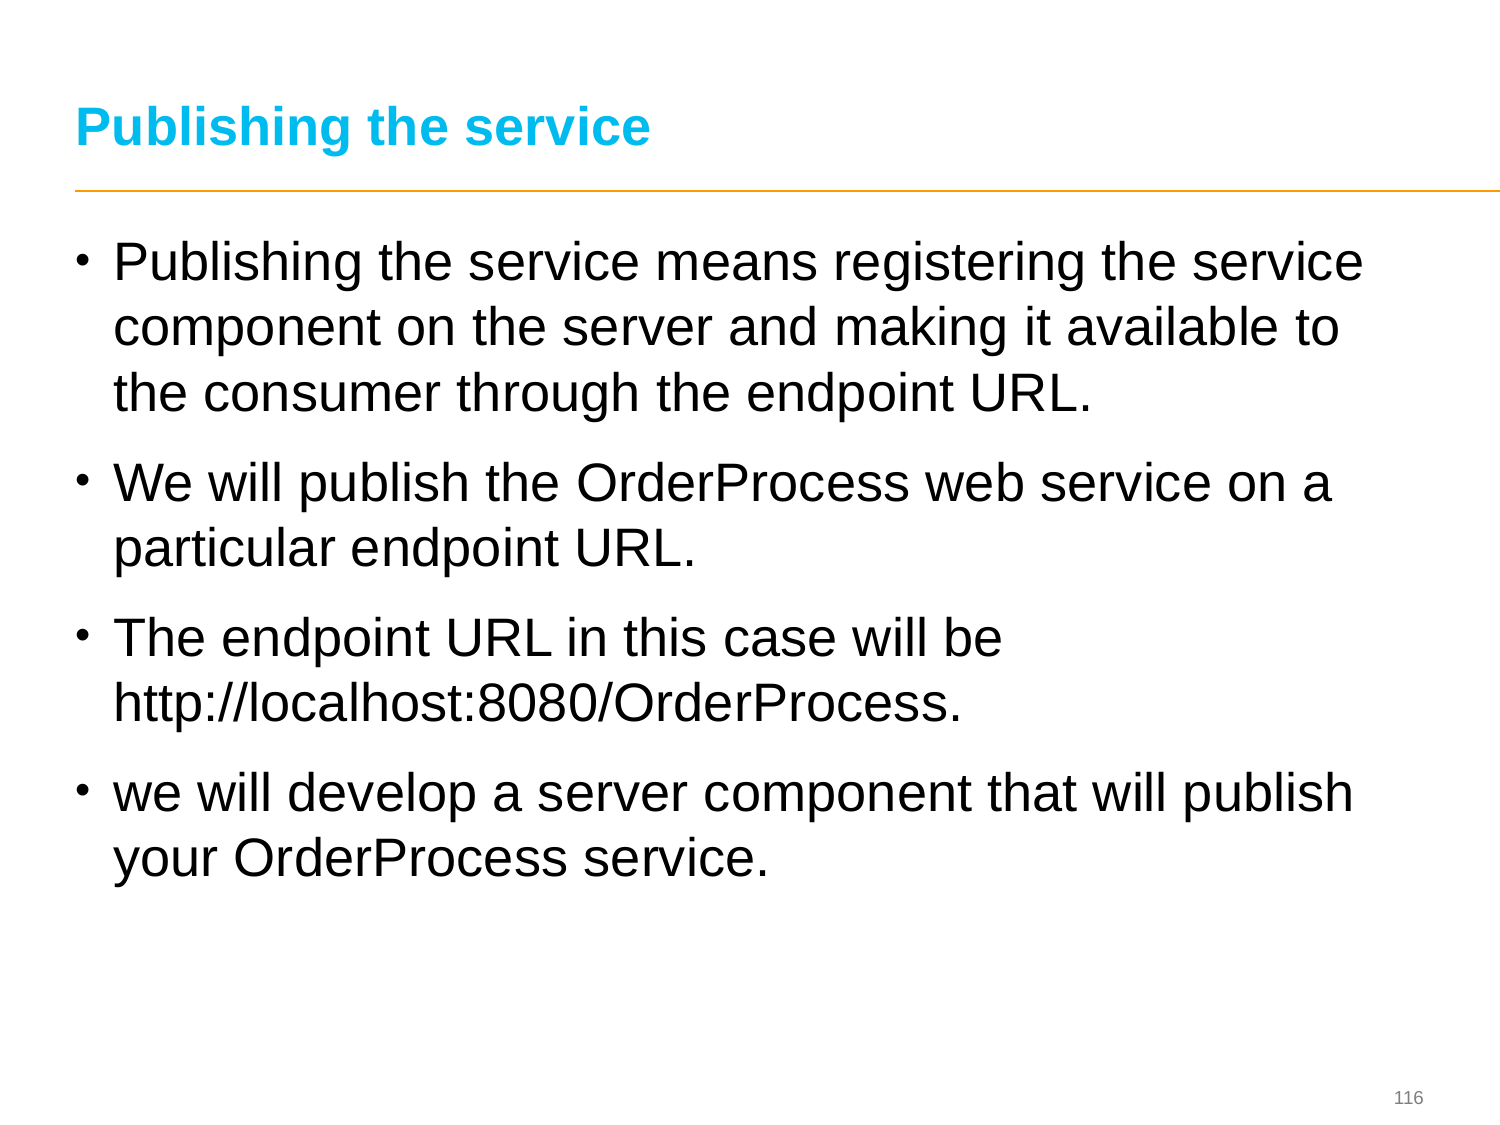

# Publishing the service
Publishing the service means registering the service component on the server and making it available to the consumer through the endpoint URL.
We will publish the OrderProcess web service on a particular endpoint URL.
The endpoint URL in this case will be http://localhost:8080/OrderProcess.
we will develop a server component that will publish your OrderProcess service.